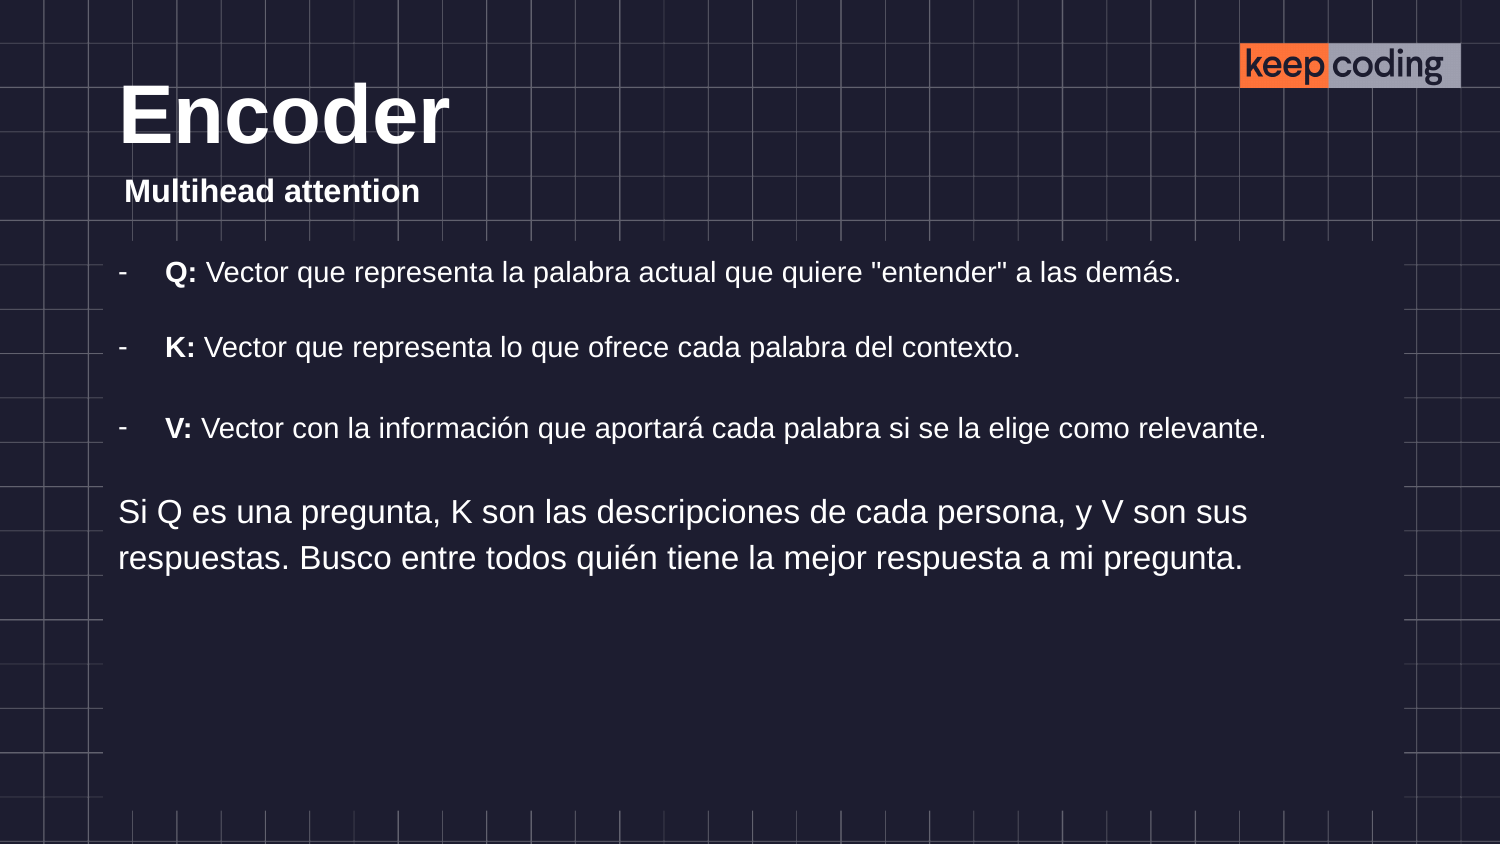

# Encoder
Multihead attention

Q: Vector que representa la palabra actual que quiere "entender" a las demás.
K: Vector que representa lo que ofrece cada palabra del contexto.
V: Vector con la información que aportará cada palabra si se la elige como relevante.

Si Q es una pregunta, K son las descripciones de cada persona, y V son sus respuestas. Busco entre todos quién tiene la mejor respuesta a mi pregunta.